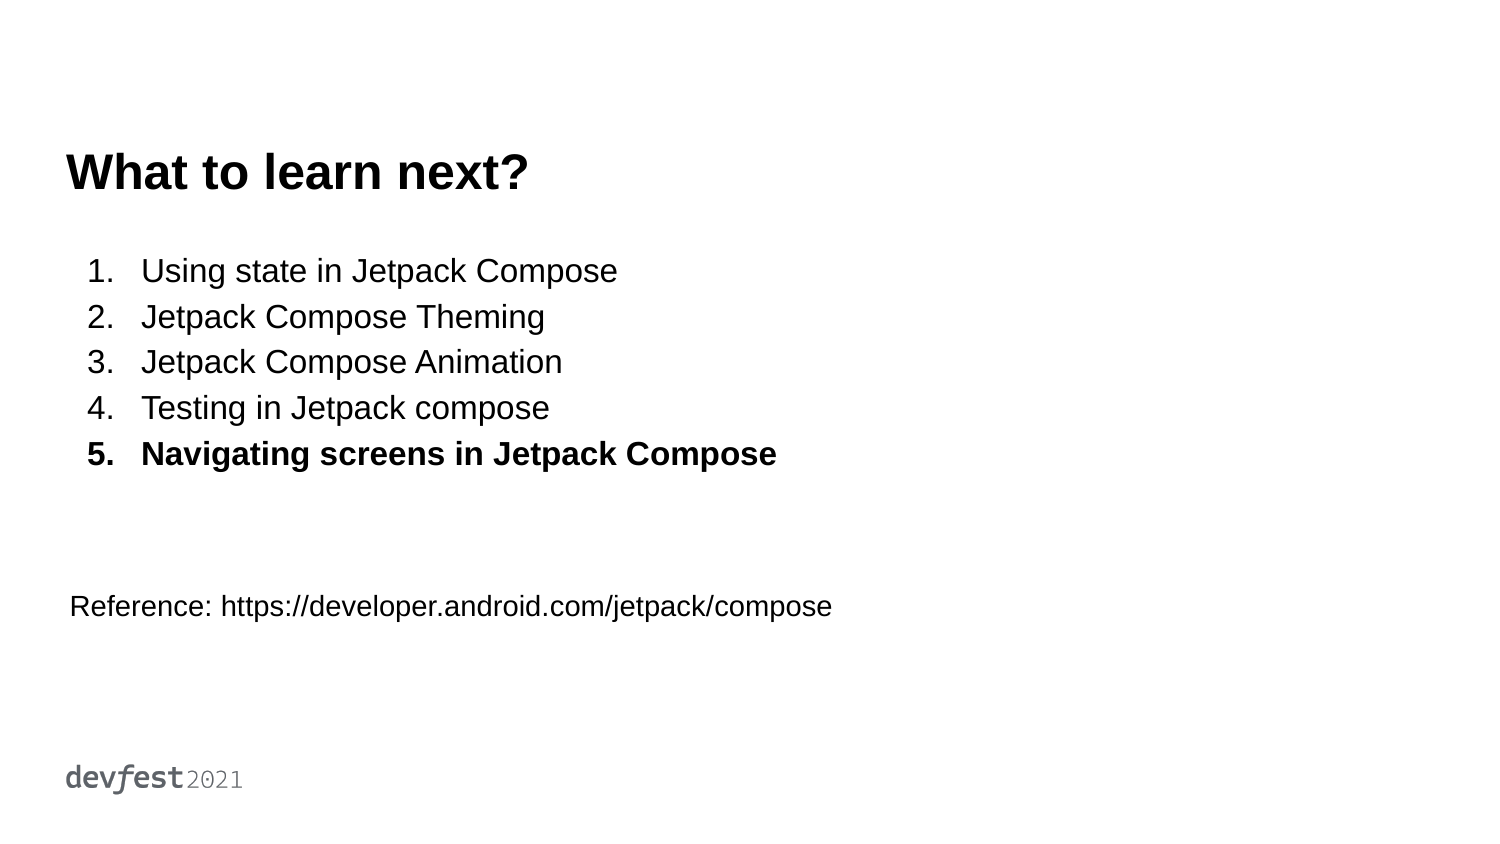

# What to learn next?
Using state in Jetpack Compose
Jetpack Compose Theming
Jetpack Compose Animation
Testing in Jetpack compose
Navigating screens in Jetpack Compose

Reference: https://developer.android.com/jetpack/compose